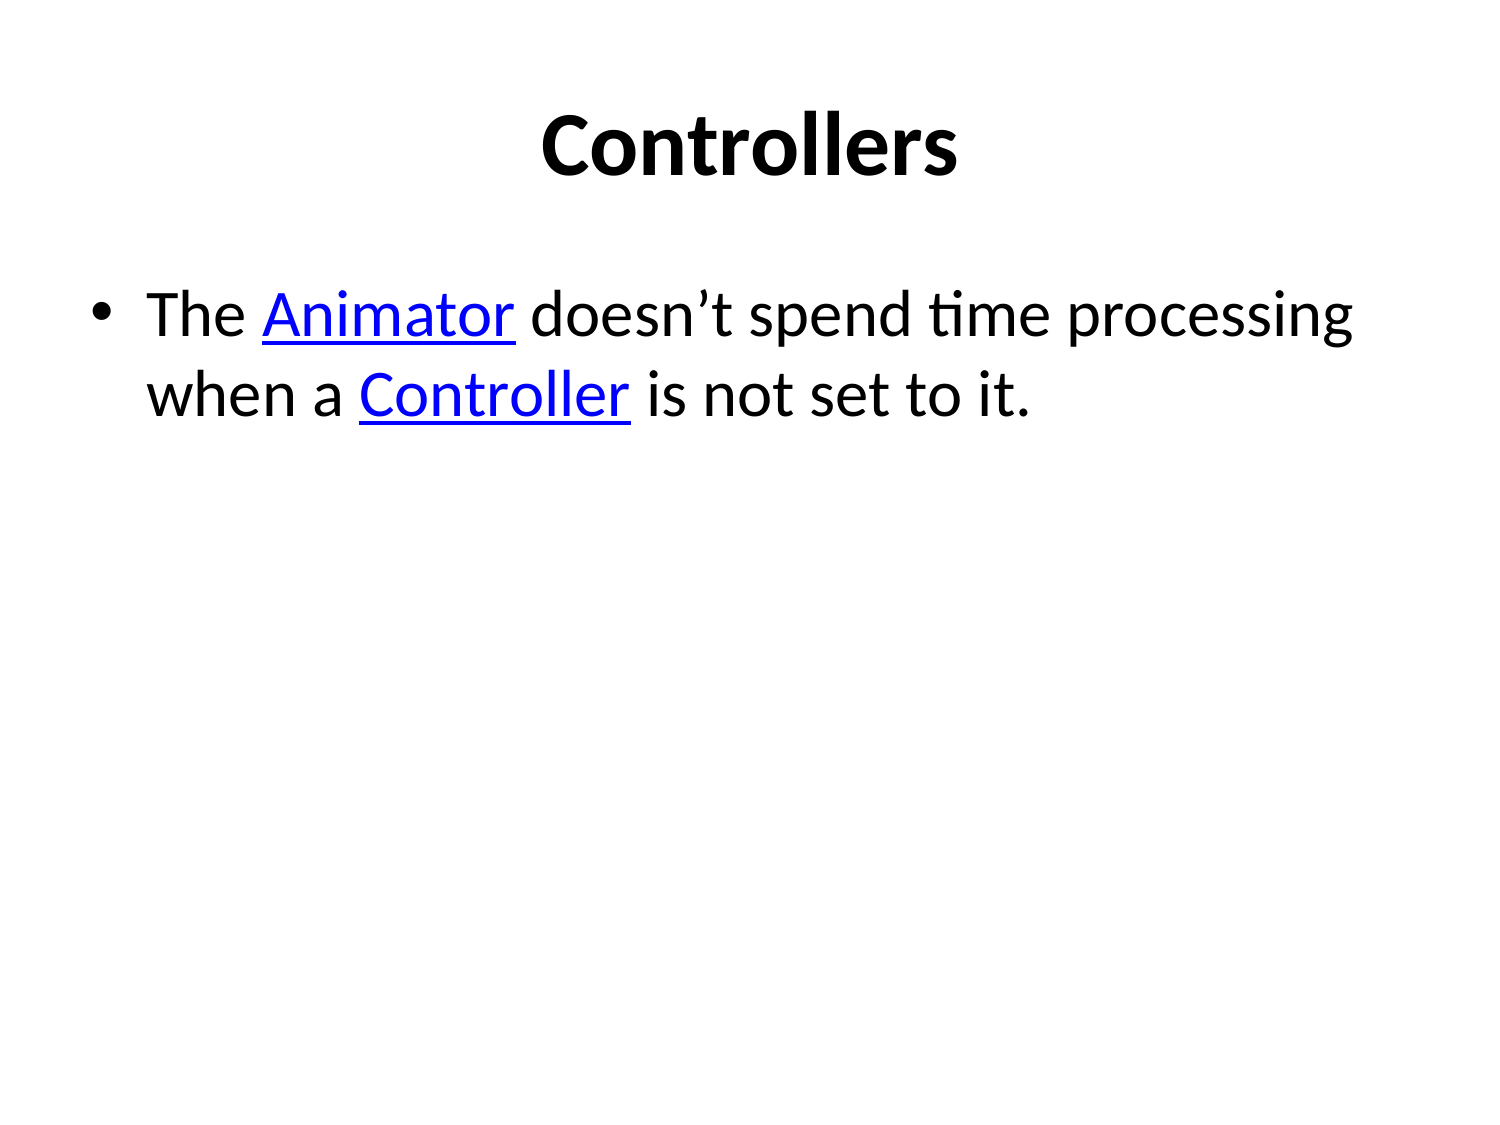

# Controllers
The Animator doesn’t spend time processing when a Controller is not set to it.